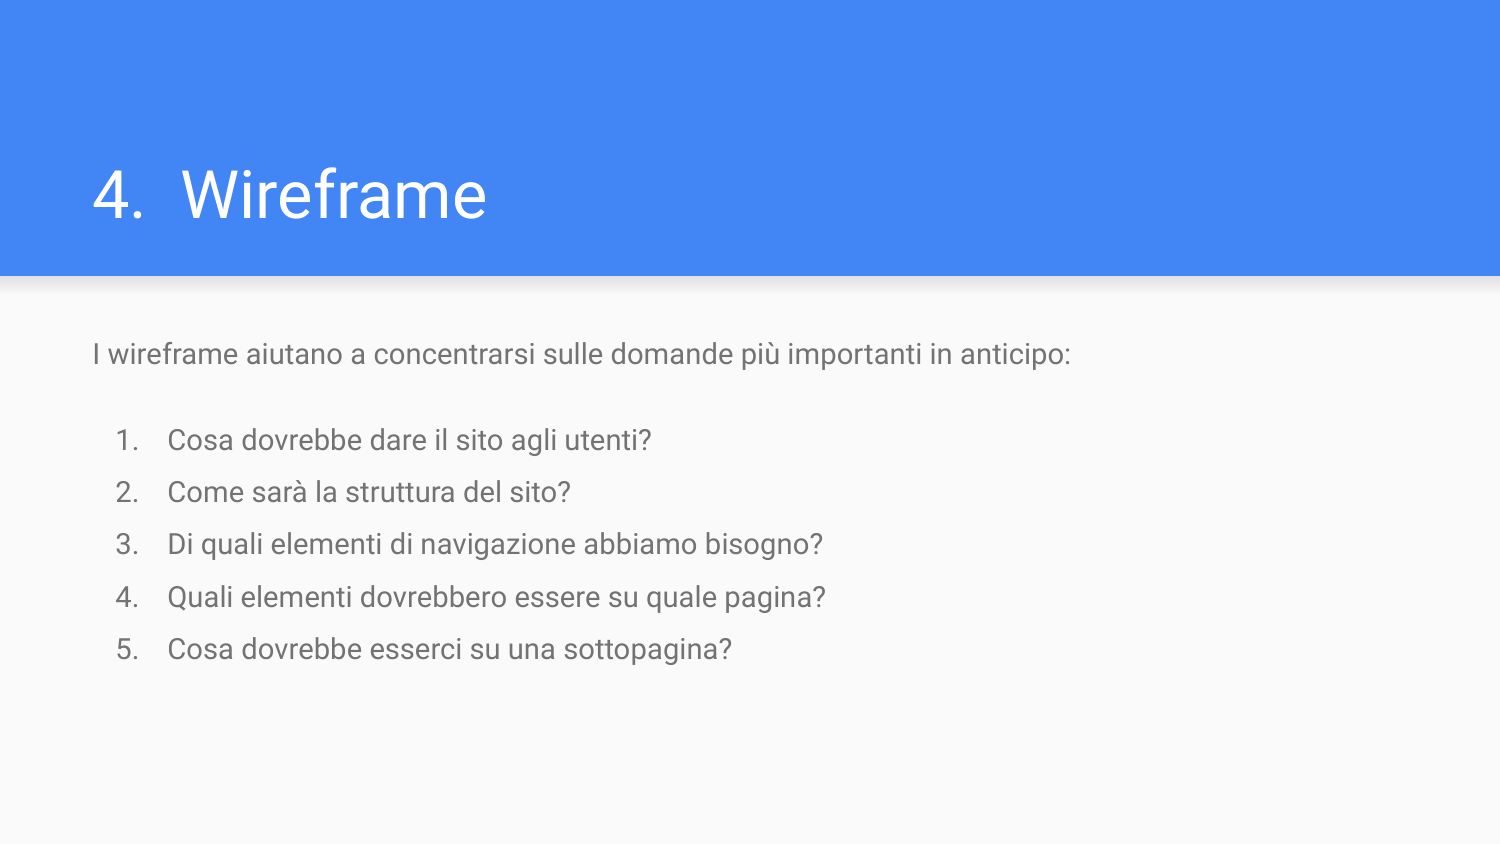

# 4.  Wireframe
I wireframe aiutano a concentrarsi sulle domande più importanti in anticipo:
Cosa dovrebbe dare il sito agli utenti?
Come sarà la struttura del sito?
Di quali elementi di navigazione abbiamo bisogno?
Quali elementi dovrebbero essere su quale pagina?
Cosa dovrebbe esserci su una sottopagina?